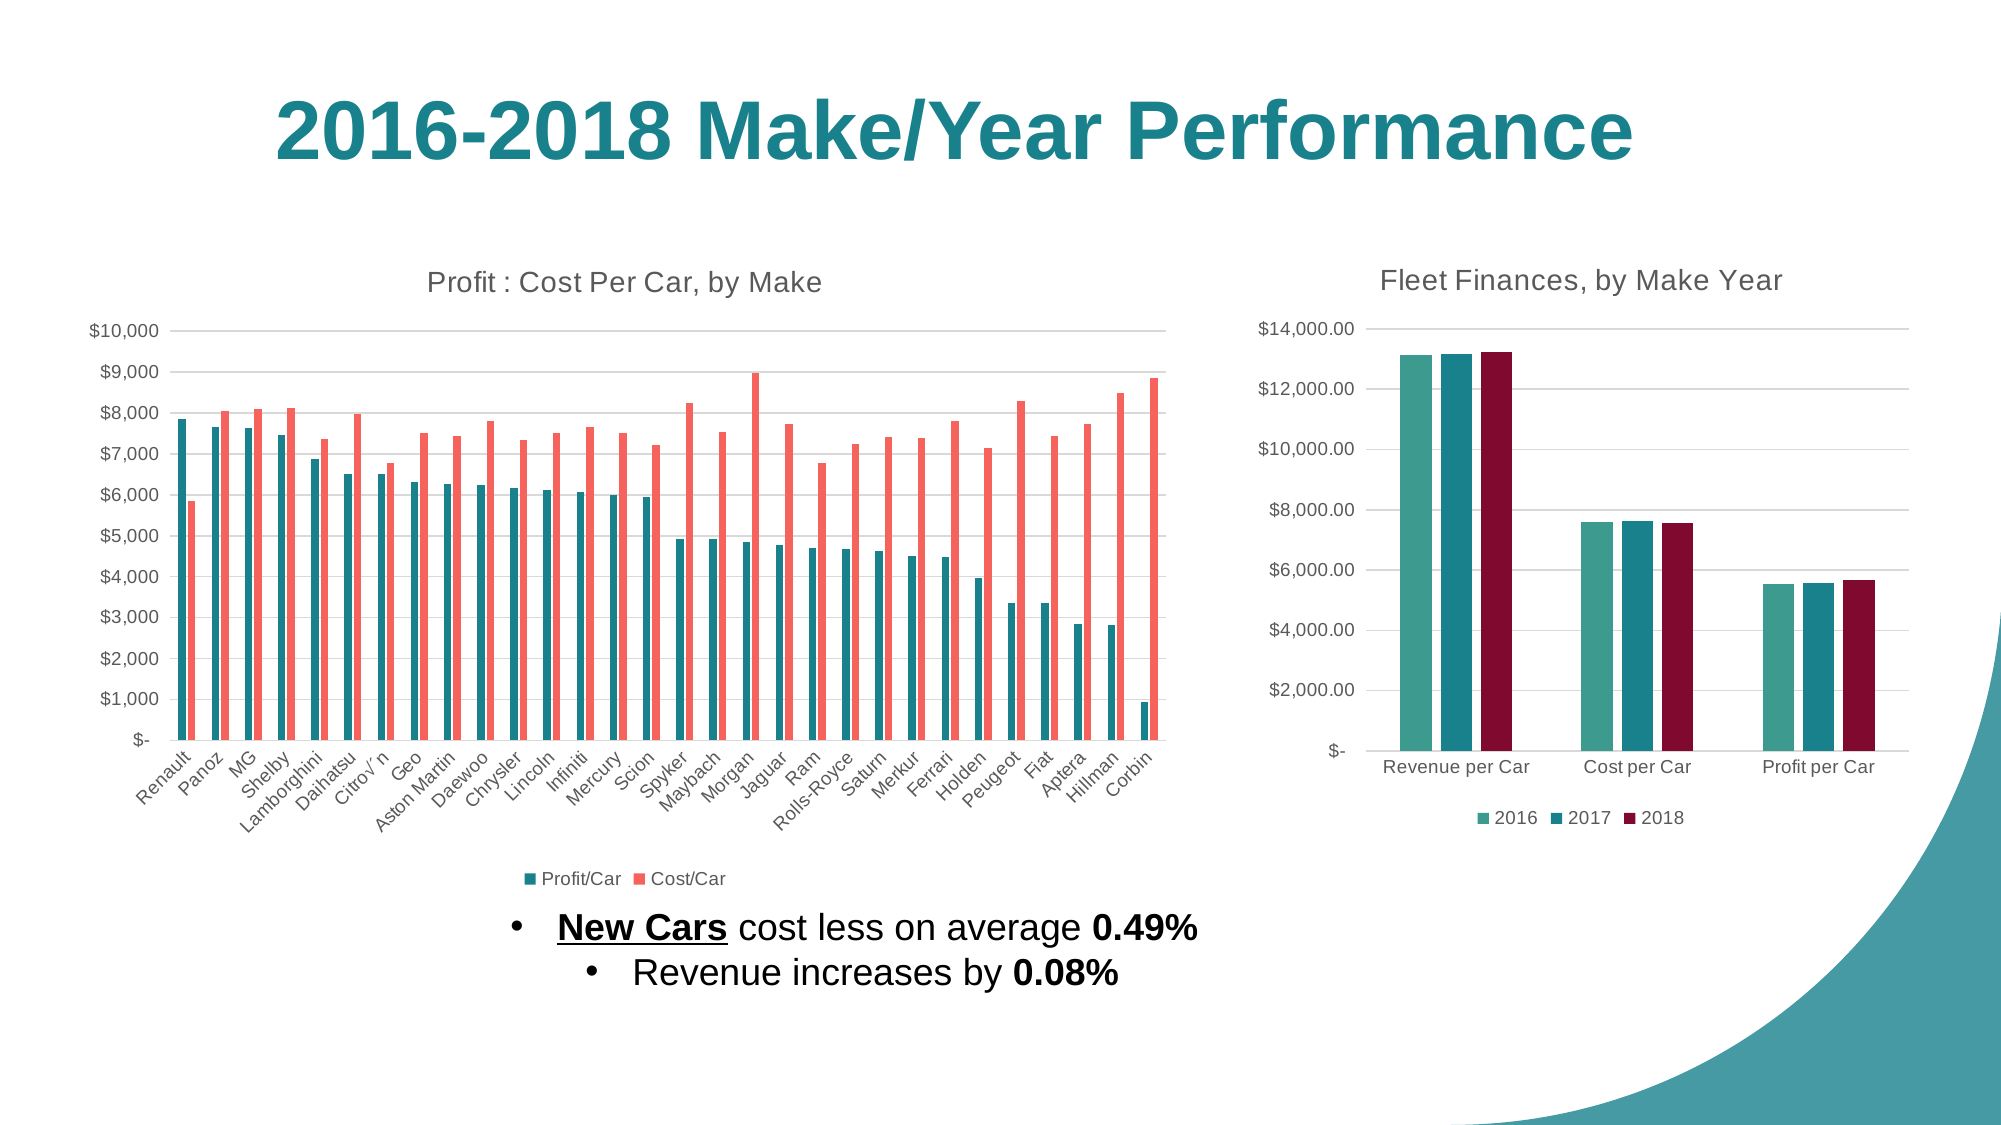

# 2016-2018 Make/Year Performance

### Chart: Profit : Cost Per Car, by Make

| Category | Profit/Car | Cost/Car |
|---|---|---|
| Renault | 7857.5650000000005 | 5852.9349999999995 |
| Panoz | 7661.66 | 8051.34 |
| MG | 7633.355 | 8092.645 |
| Shelby | 7462.88 | 8128.12 |
| Lamborghini | 6886.290384615386 | 7364.055769230768 |
| Daihatsu | 6522.150000000002 | 7986.183333333332 |
| Citro√´n | 6503.593333333333 | 6790.740000000001 |
| Geo | 6308.894444444443 | 7511.105555555557 |
| Aston Martin | 6260.556785714285 | 7437.300357142858 |
| Daewoo | 6230.292222222223 | 7807.152222222222 |
| Chrysler | 6172.81457142857 | 7340.956857142858 |
| Lincoln | 6128.759350649349 | 7501.747142857144 |
| Infiniti | 6059.904464285712 | 7654.988392857145 |
| Mercury | 5995.910102040816 | 7522.283775510205 |
| Scion | 5953.021333333334 | 7212.978666666666 |
| Spyker | 4918.970000000001 | 8243.363333333333 |
| Maybach | 4912.495000000002 | 7536.704999999999 |
| Morgan | 4841.74 | 8983.26 |
| Jaguar | 4778.754838709675 | 7739.245161290325 |
| Ram | 4711.736000000001 | 6782.864 |
| Rolls-Royce | 4689.823333333335 | 7253.509999999999 |
| Saturn | 4637.291818181819 | 7425.389999999999 |
| Merkur | 4510.066666666666 | 7383.933333333334 |
| Ferrari | 4490.7226666666675 | 7808.943999999999 |
| Holden | 3969.504999999999 | 7150.495000000001 |
| Peugeot | 3362.6100000000006 | 8299.39 |
| Fiat | 3359.5300000000007 | 7444.469999999999 |
| Aptera | 2849.370000000001 | 7725.629999999999 |
| Hillman | 2813.66 | 8491.34 |
| Corbin | 935.9300000000003 | 8848.07 |

### Chart: Fleet Finances, by Make Year

| Category | 2016 | 2017 | 2018 |
|---|---|---|---|
| Revenue per Car | 13144.949892661982 | 13176.493948542986 | 13249.38686416261 |
| Cost per Car | 7604.614067011441 | 7613.599590116938 | 7567.411031294207 |
| Profit per Car | 5540.335825650537 | 5562.894358426038 | 5681.975832868402 |
New Cars cost less on average 0.49%
Revenue increases by 0.08%